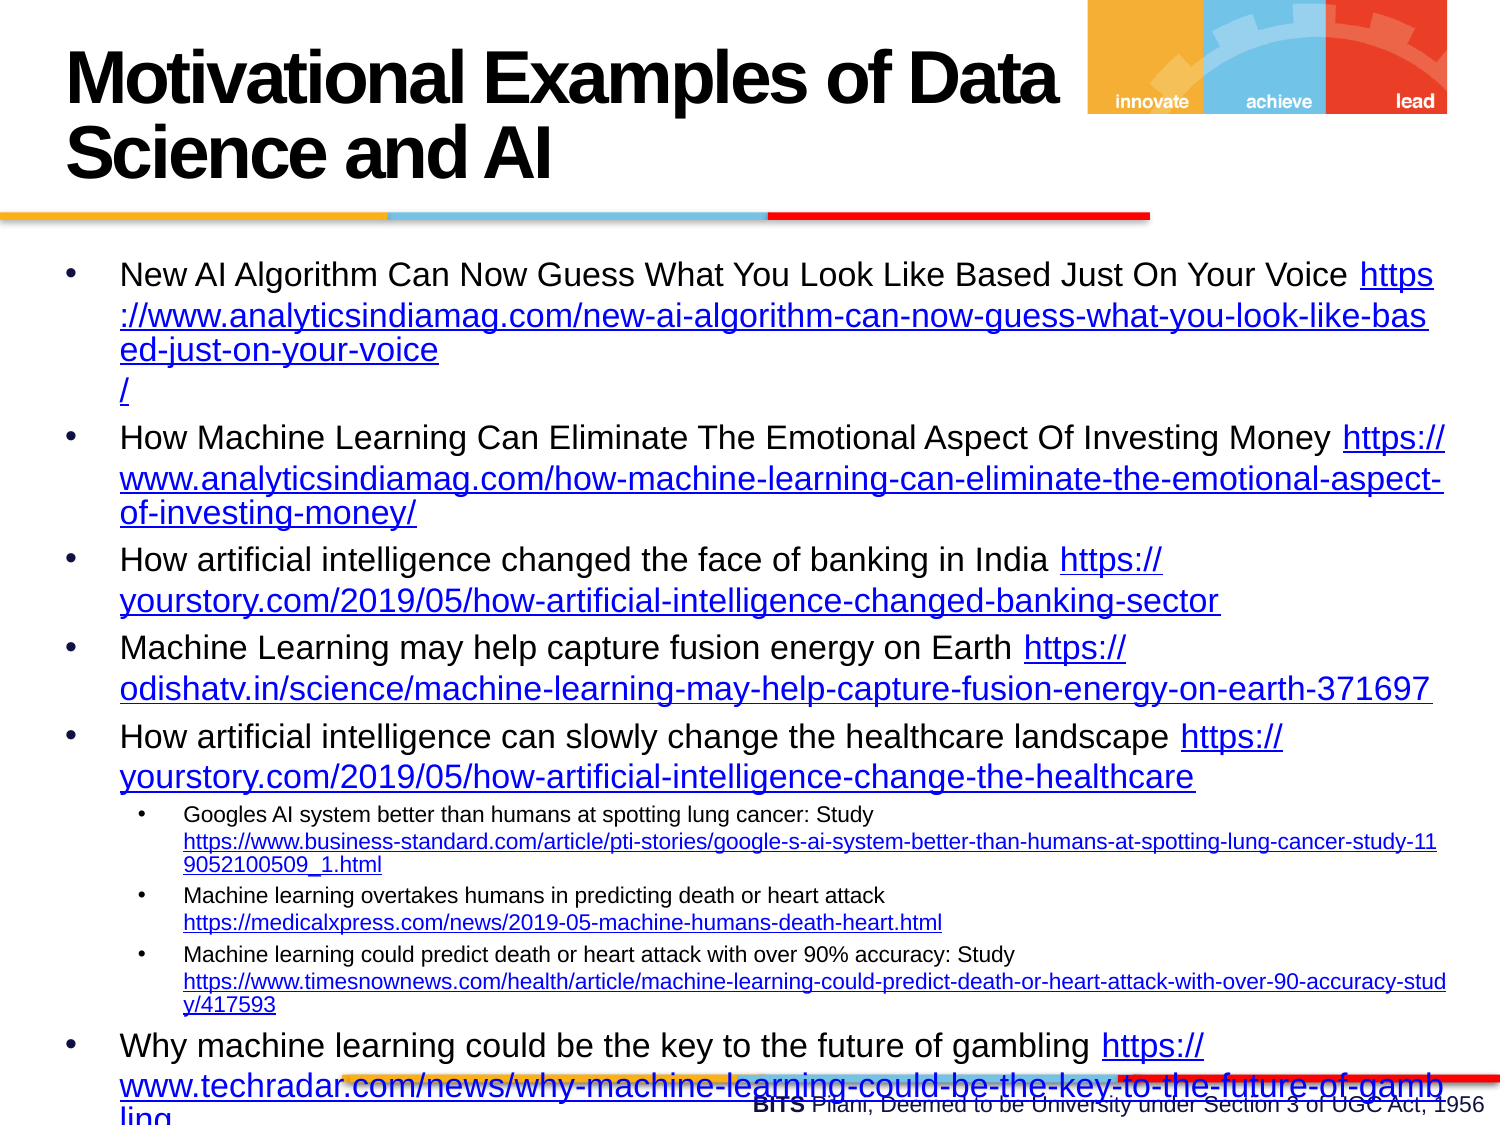

Motivational Examples of Data Science and AI
New AI Algorithm Can Now Guess What You Look Like Based Just On Your Voice https://www.analyticsindiamag.com/new-ai-algorithm-can-now-guess-what-you-look-like-based-just-on-your-voice/
How Machine Learning Can Eliminate The Emotional Aspect Of Investing Money https://www.analyticsindiamag.com/how-machine-learning-can-eliminate-the-emotional-aspect-of-investing-money/
How artificial intelligence changed the face of banking in India https://yourstory.com/2019/05/how-artificial-intelligence-changed-banking-sector
Machine Learning may help capture fusion energy on Earth https://odishatv.in/science/machine-learning-may-help-capture-fusion-energy-on-earth-371697
How artificial intelligence can slowly change the healthcare landscape https://yourstory.com/2019/05/how-artificial-intelligence-change-the-healthcare
Googles AI system better than humans at spotting lung cancer: Study https://www.business-standard.com/article/pti-stories/google-s-ai-system-better-than-humans-at-spotting-lung-cancer-study-119052100509_1.html
Machine learning overtakes humans in predicting death or heart attack https://medicalxpress.com/news/2019-05-machine-humans-death-heart.html
Machine learning could predict death or heart attack with over 90% accuracy: Study https://www.timesnownews.com/health/article/machine-learning-could-predict-death-or-heart-attack-with-over-90-accuracy-study/417593
Why machine learning could be the key to the future of gambling https://www.techradar.com/news/why-machine-learning-could-be-the-key-to-the-future-of-gambling